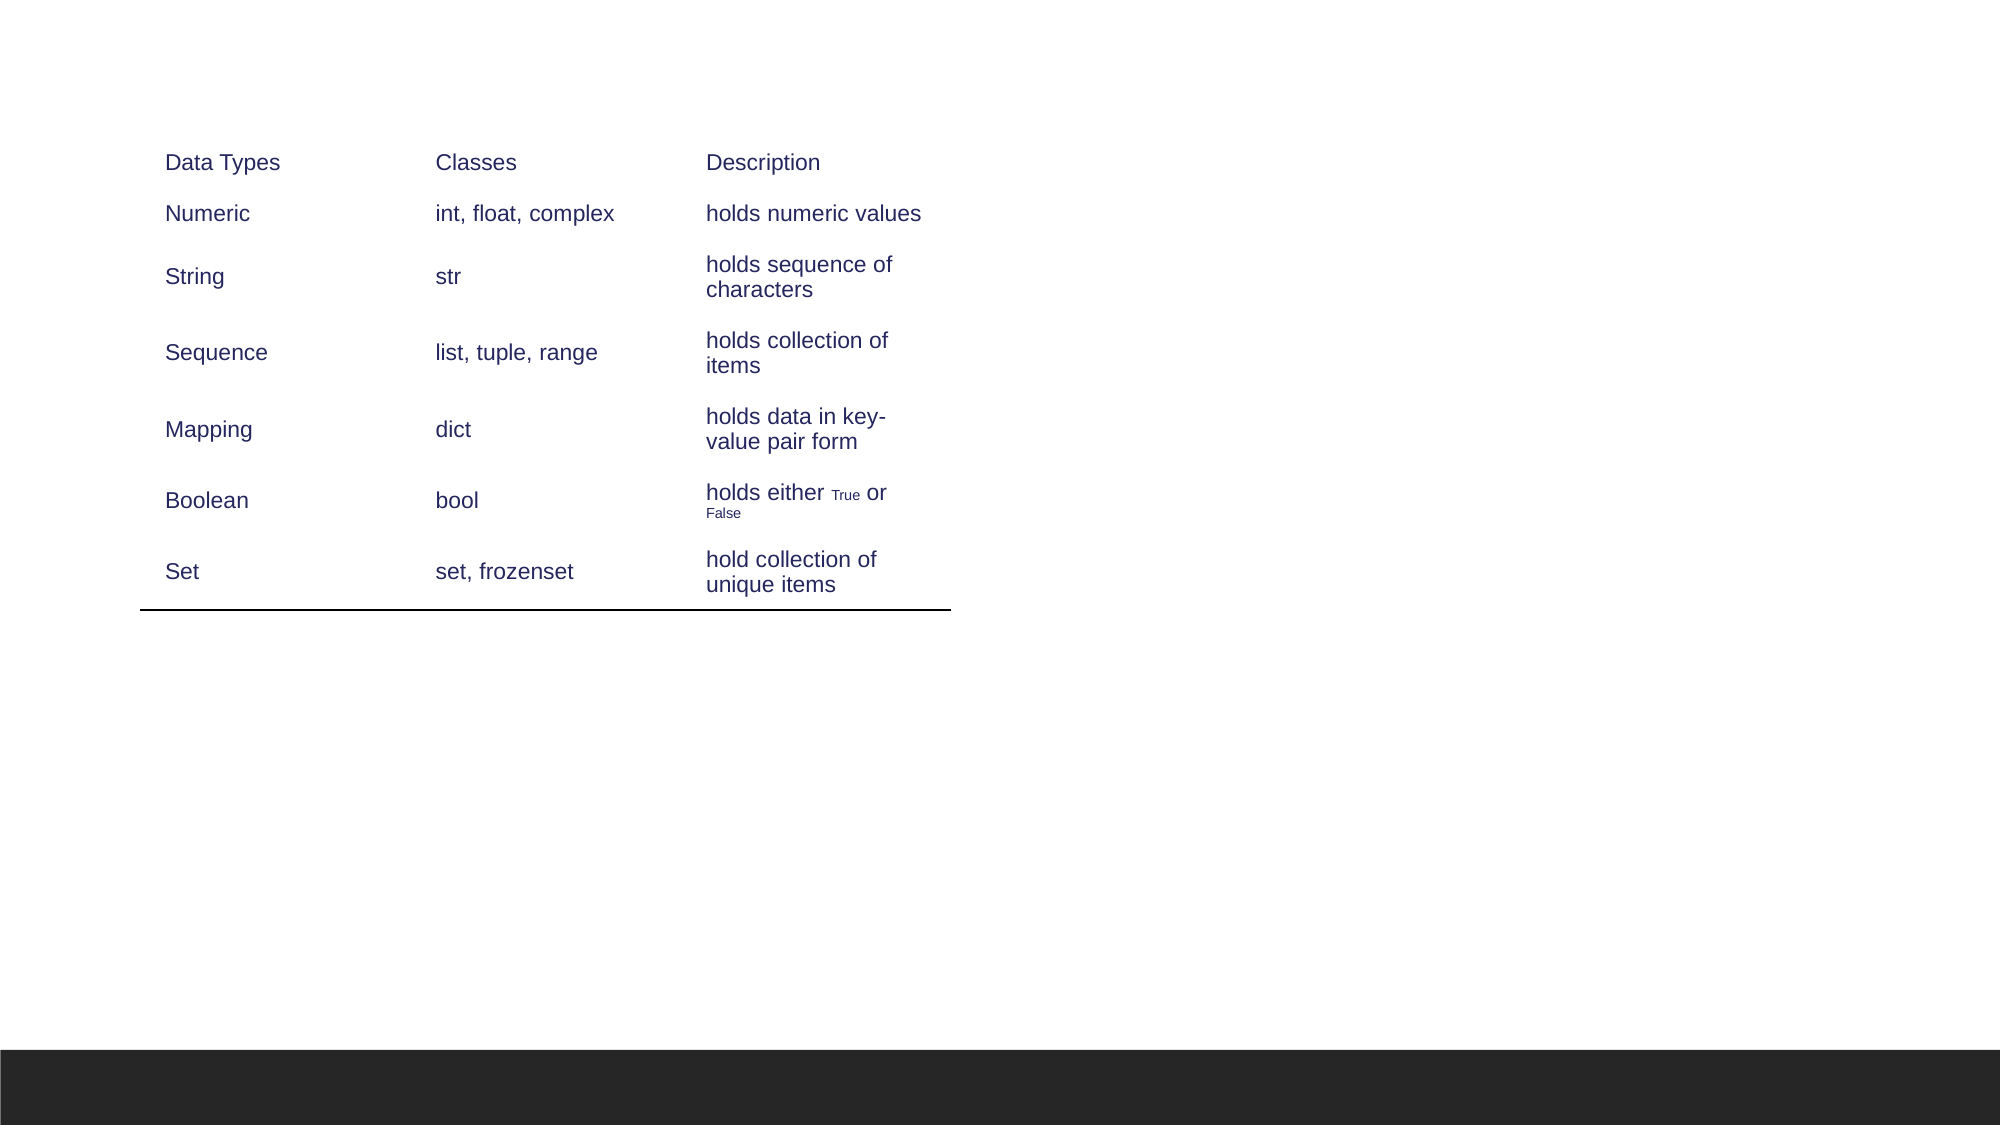

| Data Types | Classes | Description |
| --- | --- | --- |
| Numeric | int, float, complex | holds numeric values |
| String | str | holds sequence of characters |
| Sequence | list, tuple, range | holds collection of items |
| Mapping | dict | holds data in key-value pair form |
| Boolean | bool | holds either True or False |
| Set | set, frozenset | hold collection of unique items |